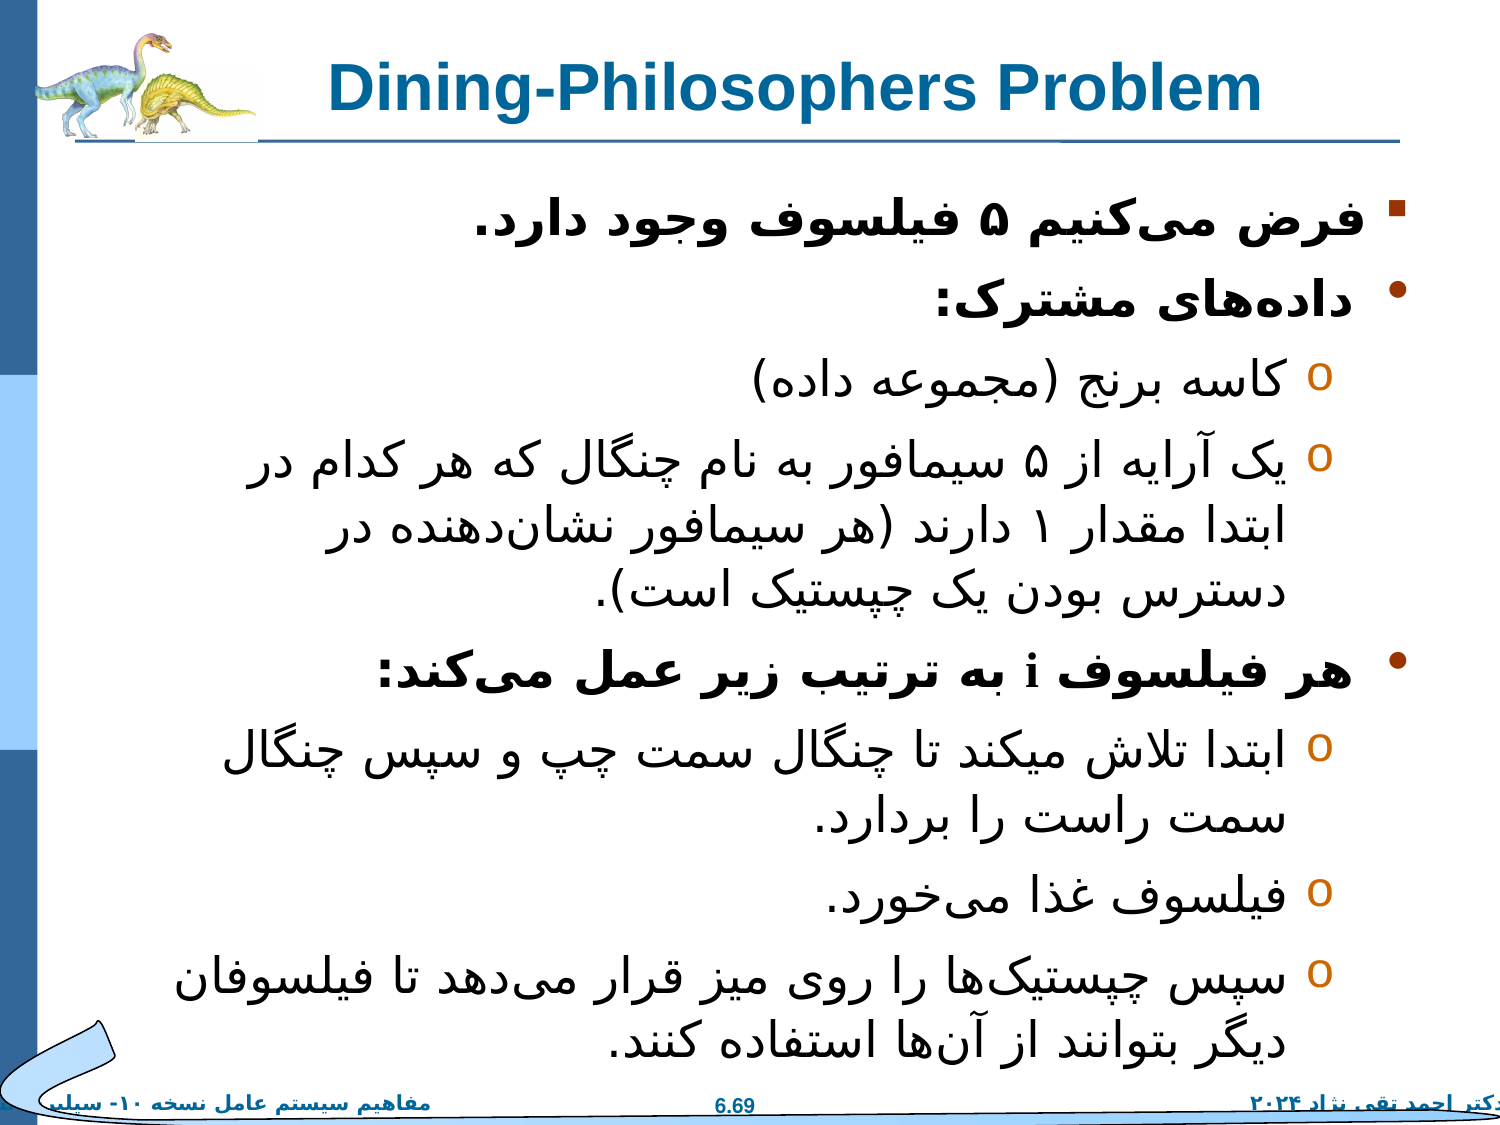

# Dining-Philosophers Problem
 فرض می‌کنیم ۵ فیلسوف وجود دارد.
داده‌های مشترک:
کاسه برنج (مجموعه داده)
یک آرایه از ۵ سیمافور به نام چنگال که هر کدام در ابتدا مقدار ۱ دارند (هر سیمافور نشان‌دهنده در دسترس بودن یک چپستیک است).
هر فیلسوف i به ترتیب زیر عمل می‌کند:
ابتدا تلاش میکند تا چنگال سمت چپ و سپس چنگال سمت راست را بردارد.
فیلسوف غذا می‌خورد.
سپس چپستیک‌ها را روی میز قرار می‌دهد تا فیلسوفان دیگر بتوانند از آن‌ها استفاده کنند.